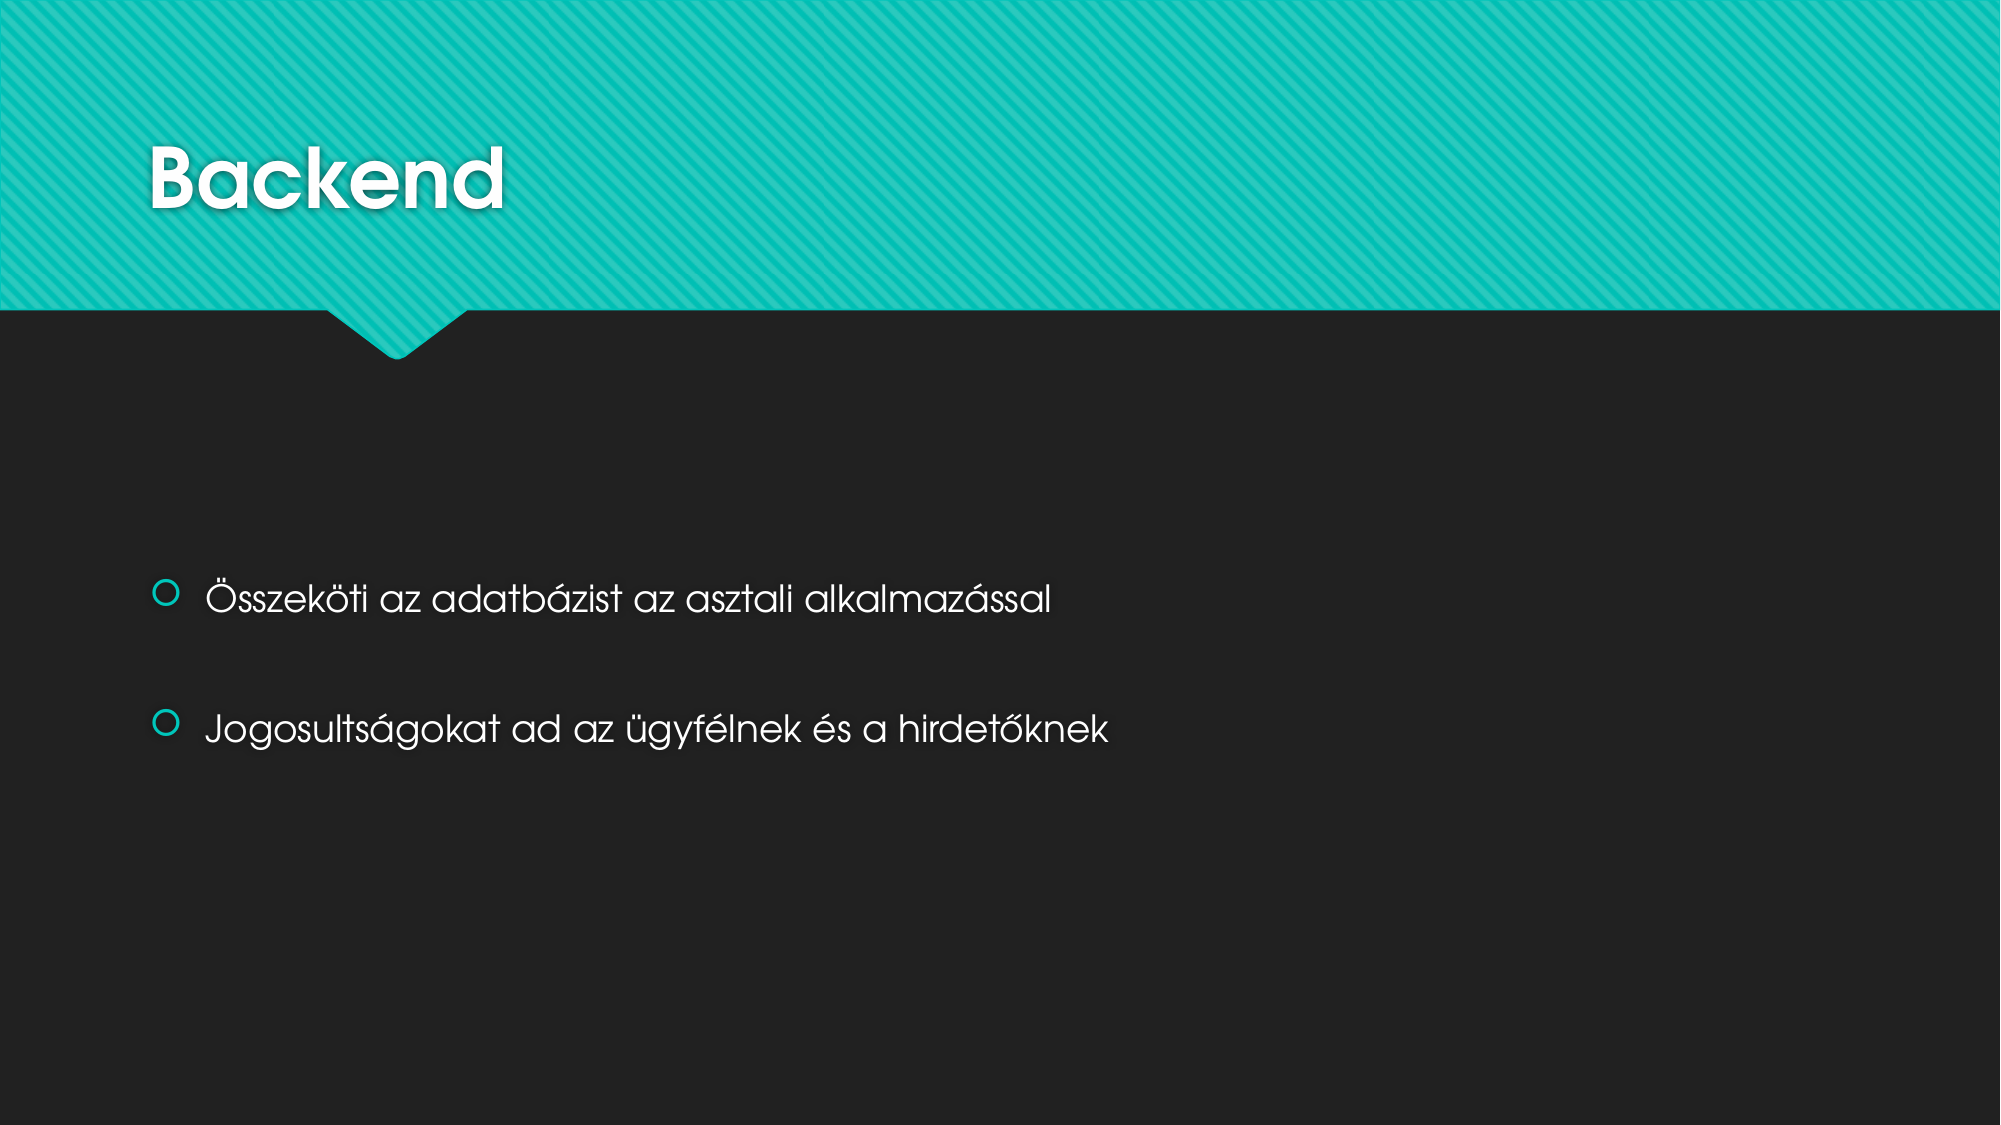

# Backend
Összeköti az adatbázist az asztali alkalmazással

Jogosultságokat ad az ügyfélnek és a hirdetőknek